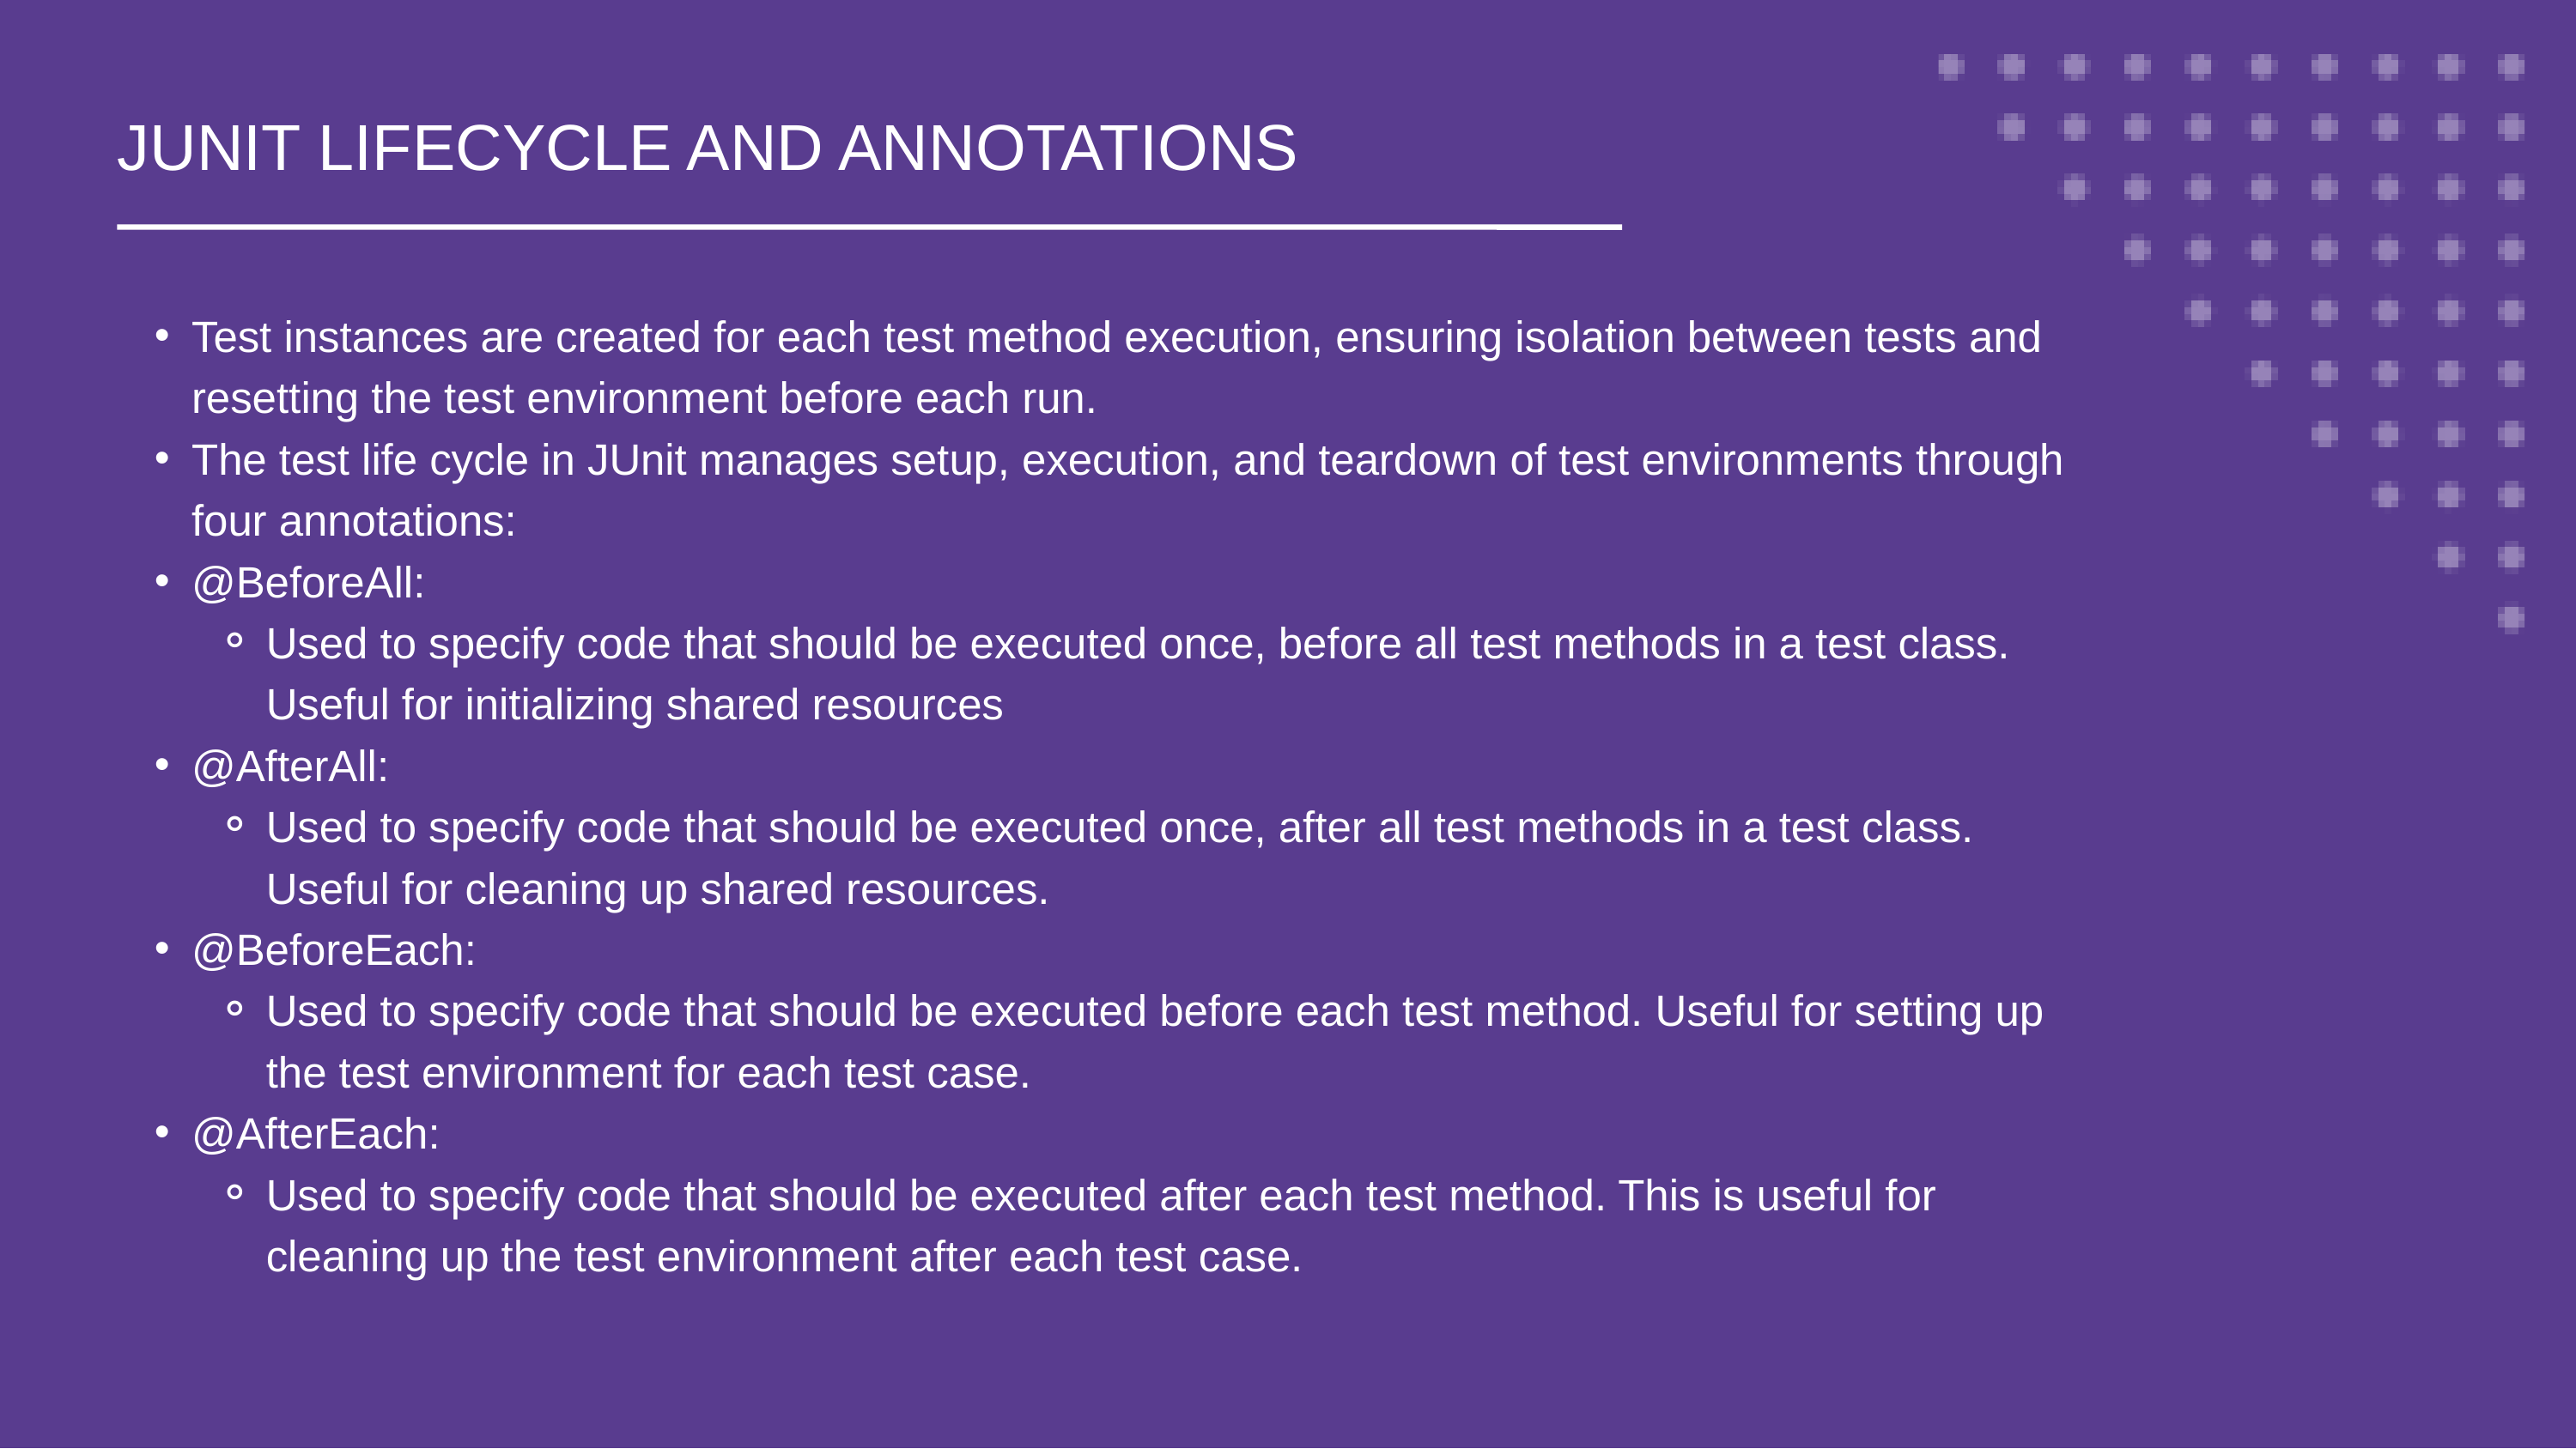

JUNIT LIFECYCLE AND ANNOTATIONS

Test instances are created for each test method execution, ensuring isolation between tests and resetting the test environment before each run.
The test life cycle in JUnit manages setup, execution, and teardown of test environments through four annotations:
@BeforeAll:
Used to specify code that should be executed once, before all test methods in a test class. Useful for initializing shared resources
@AfterAll:
Used to specify code that should be executed once, after all test methods in a test class. Useful for cleaning up shared resources.
@BeforeEach:
Used to specify code that should be executed before each test method. Useful for setting up the test environment for each test case.
@AfterEach:
Used to specify code that should be executed after each test method. This is useful for cleaning up the test environment after each test case.